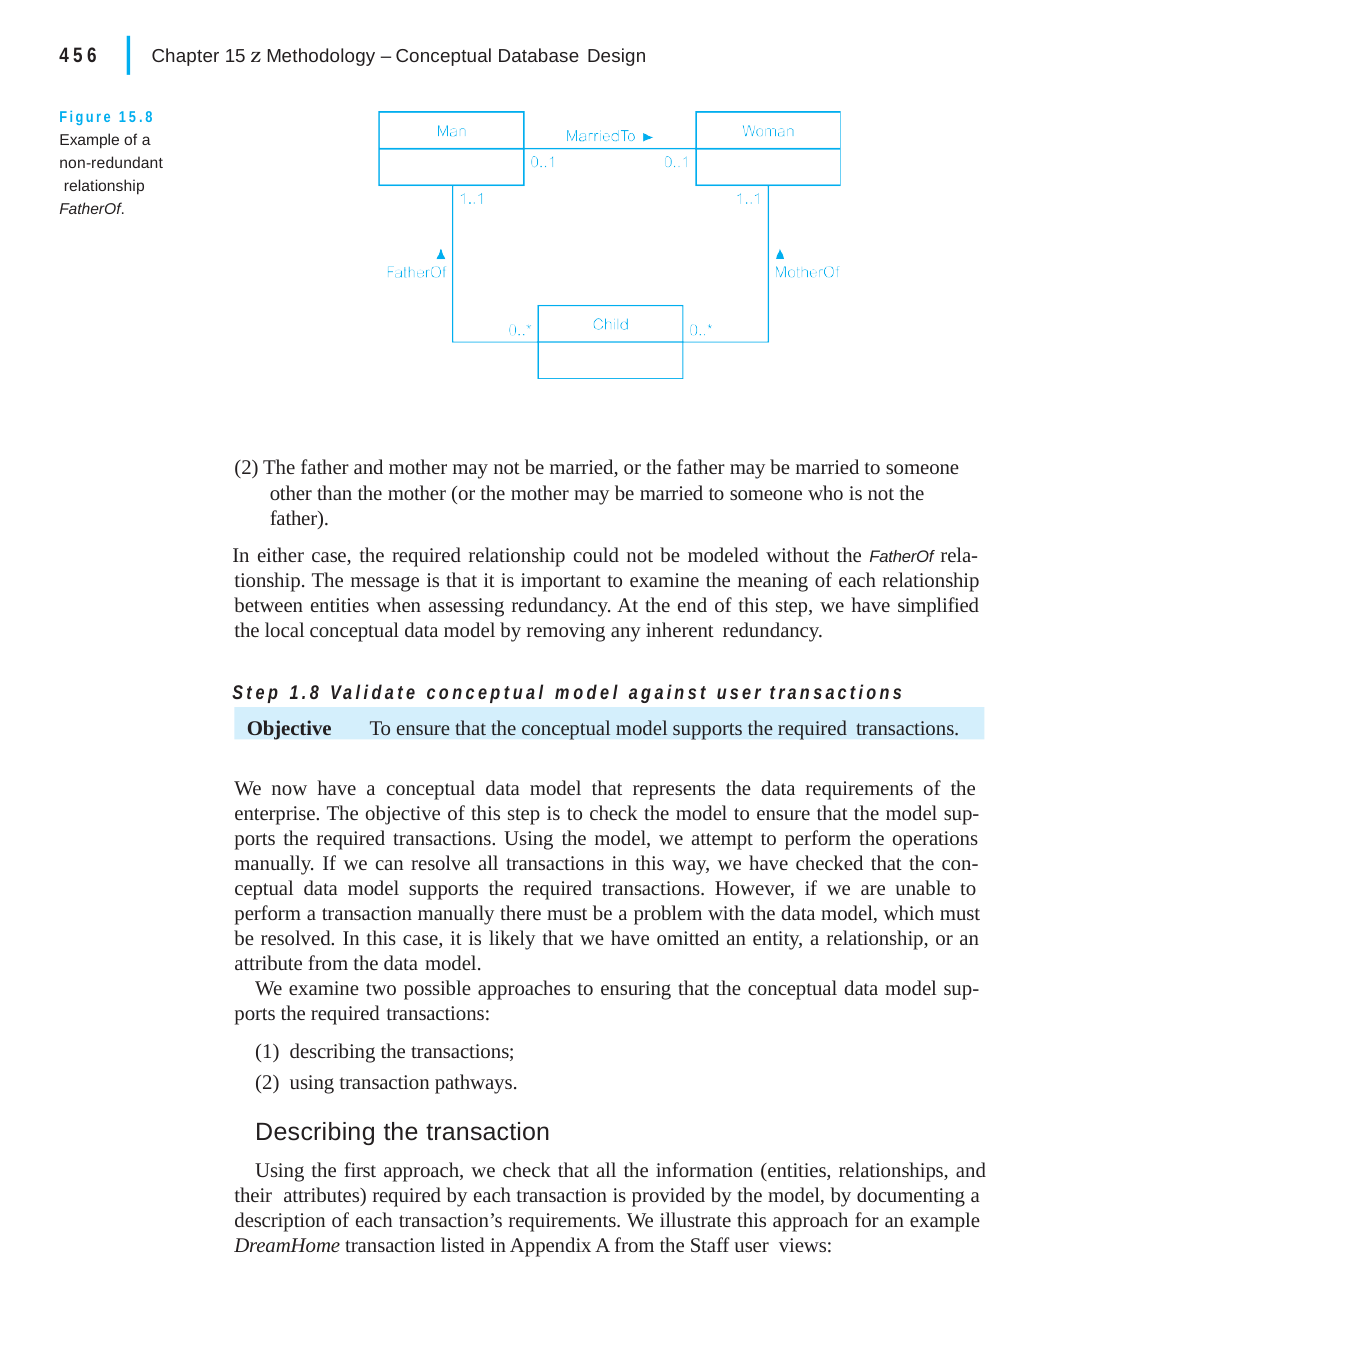

|
456	Chapter 15 z Methodology – Conceptual Database Design
Figure 15.8  Example of a  non-redundant  relationship  FatherOf.

(2) The father and mother may not be married, or the father may be married to someone  other than the mother (or the mother may be married to someone who is not the father).
In either case, the required relationship could not be modeled without the FatherOf rela-  tionship. The message is that it is important to examine the meaning of each relationship  between entities when assessing redundancy. At the end of this step, we have simplified  the local conceptual data model by removing any inherent redundancy.

Step 1.8 Validate conceptual model against user transactions
Objective	To ensure that the conceptual model supports the required transactions.
We now have a conceptual data model that represents the data requirements of the  enterprise. The objective of this step is to check the model to ensure that the model sup-  ports the required transactions. Using the model, we attempt to perform the operations  manually. If we can resolve all transactions in this way, we have checked that the con-  ceptual data model supports the required transactions. However, if we are unable to  perform a transaction manually there must be a problem with the data model, which must  be resolved. In this case, it is likely that we have omitted an entity, a relationship, or an  attribute from the data model.
We examine two possible approaches to ensuring that the conceptual data model sup-  ports the required transactions:
(1)  describing the transactions;
(2)  using transaction pathways.

Describing the transaction
Using the first approach, we check that all the information (entities, relationships, and their  attributes) required by each transaction is provided by the model, by documenting a  description of each transaction’s requirements. We illustrate this approach for an example  DreamHome transaction listed in Appendix A from the Staff user views: